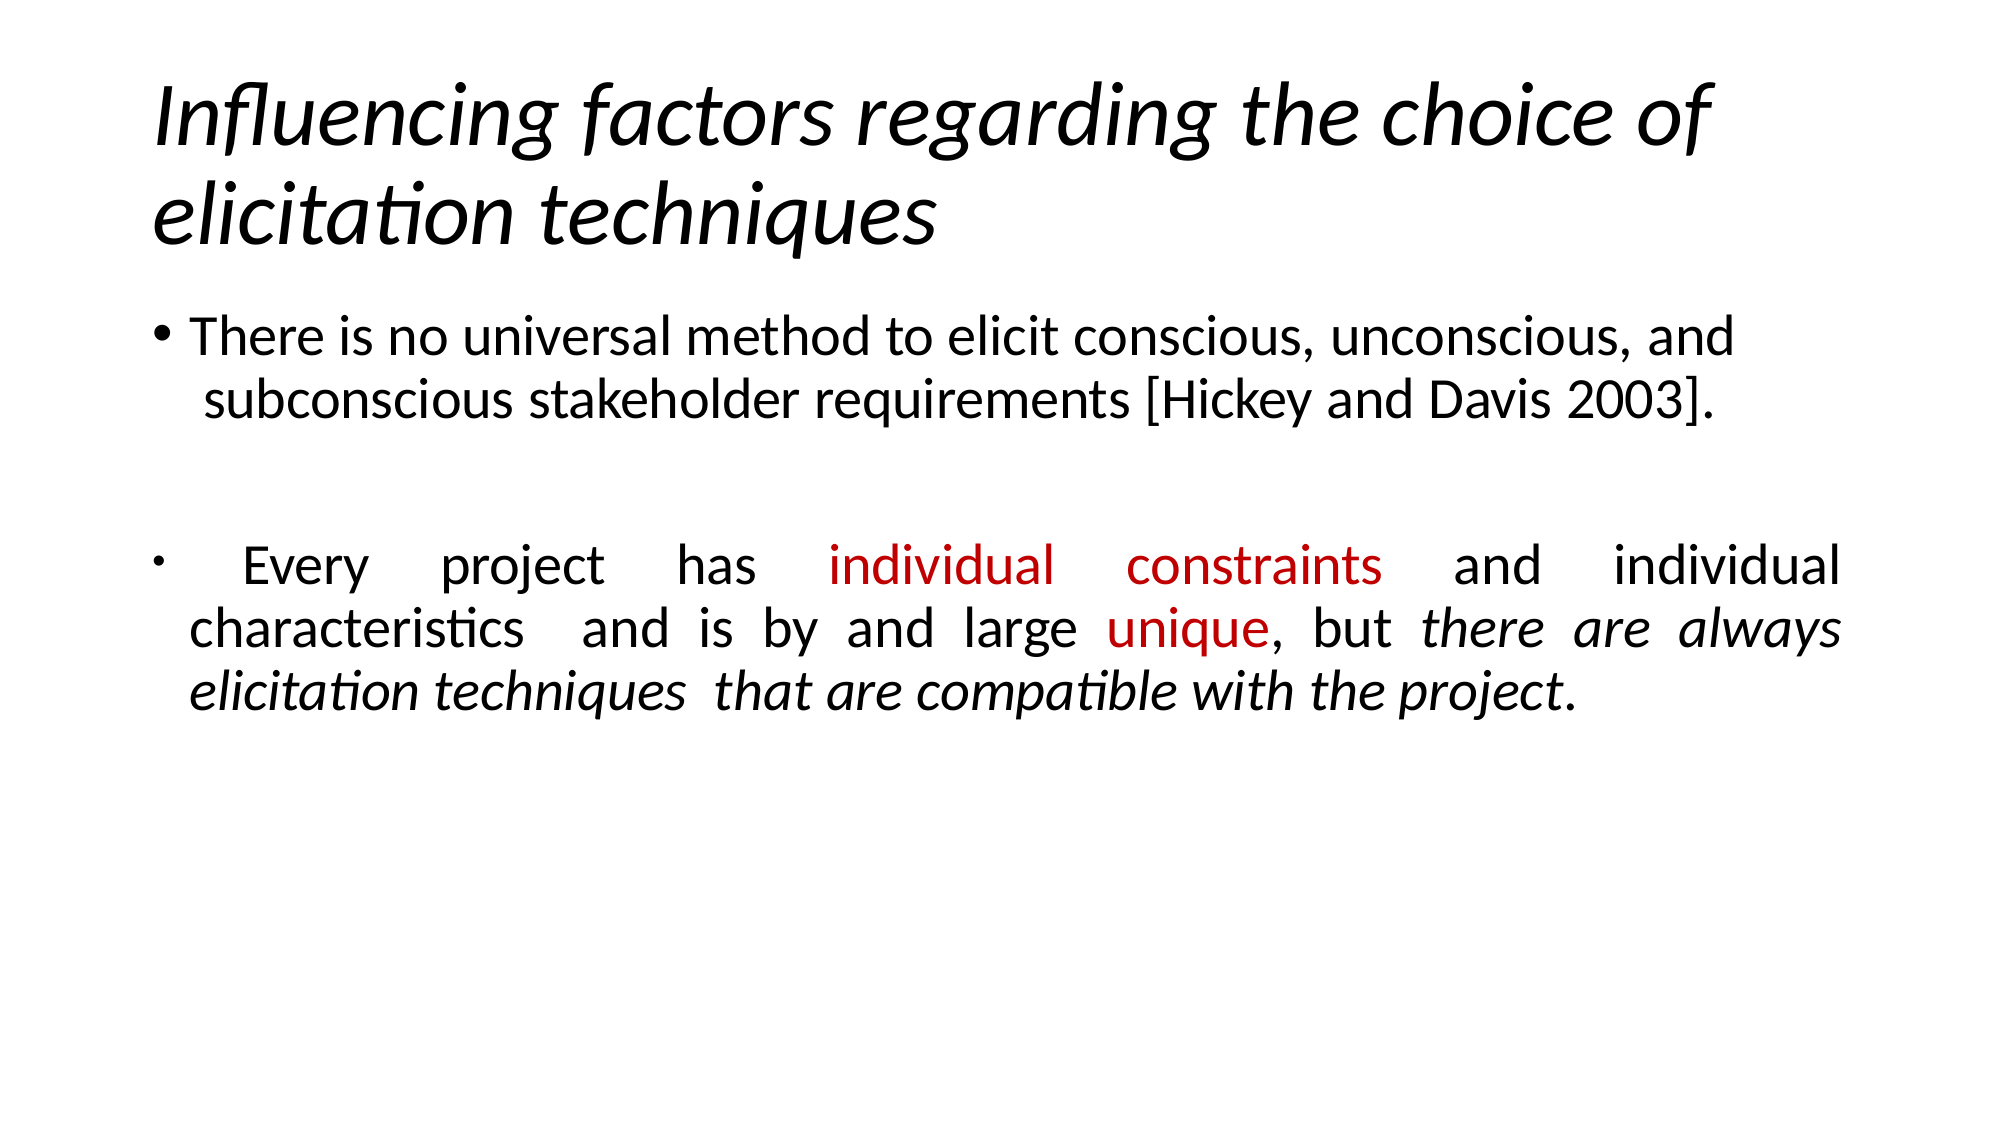

# Influencing factors regarding the choice of  elicitation techniques
There is no universal method to elicit conscious, unconscious, and  subconscious stakeholder requirements [Hickey and Davis 2003].

	Every project has individual constraints and individual characteristics  and is by and large unique, but there are always elicitation techniques  that are compatible with the project.